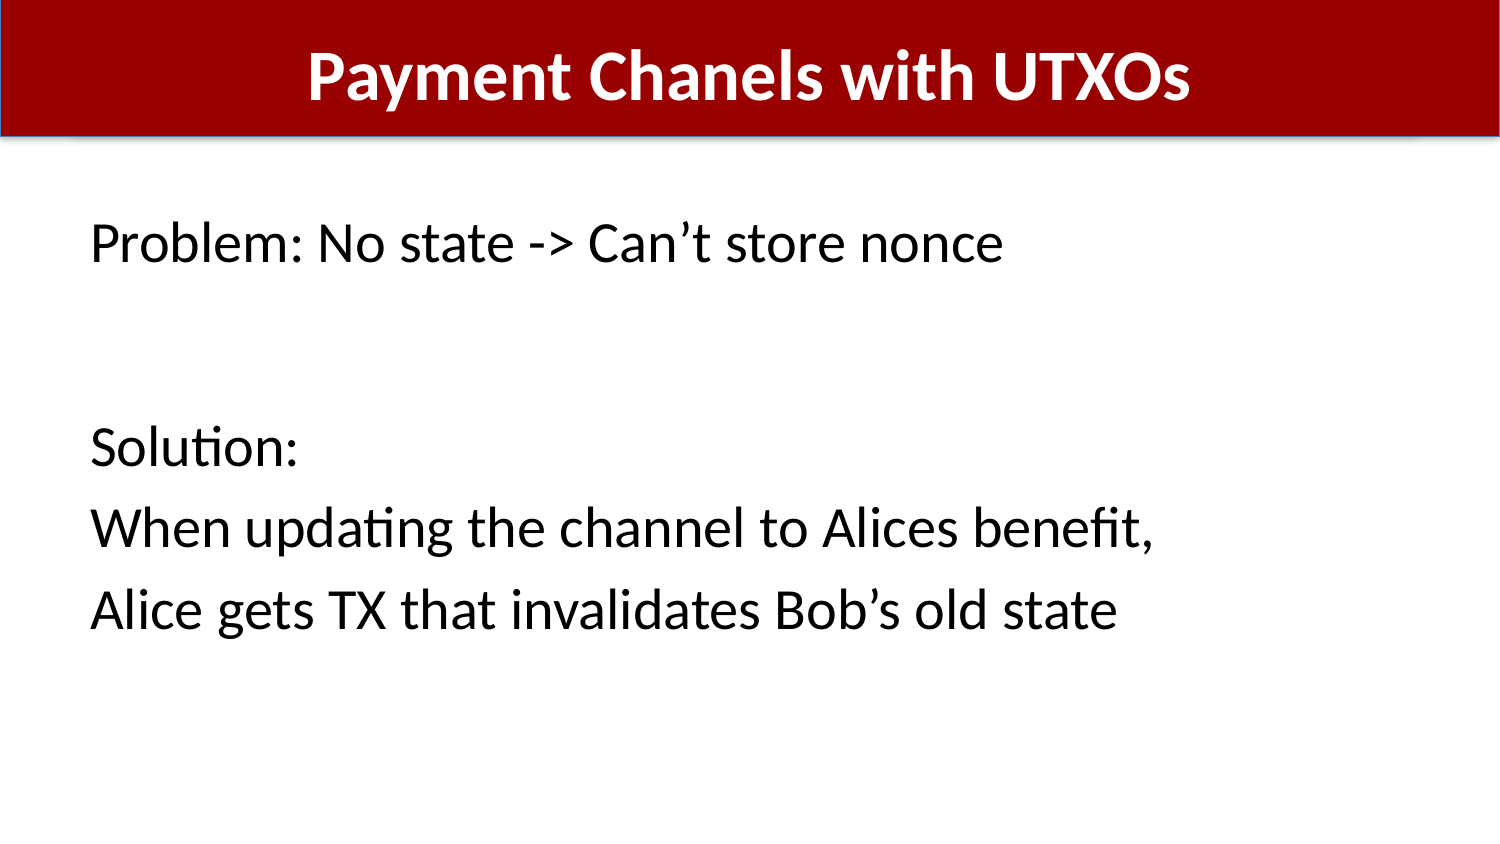

# Payment Chanels with UTXOs
Problem: No state -> Can’t store nonce
Solution:
When updating the channel to Alices benefit,
Alice gets TX that invalidates Bob’s old state